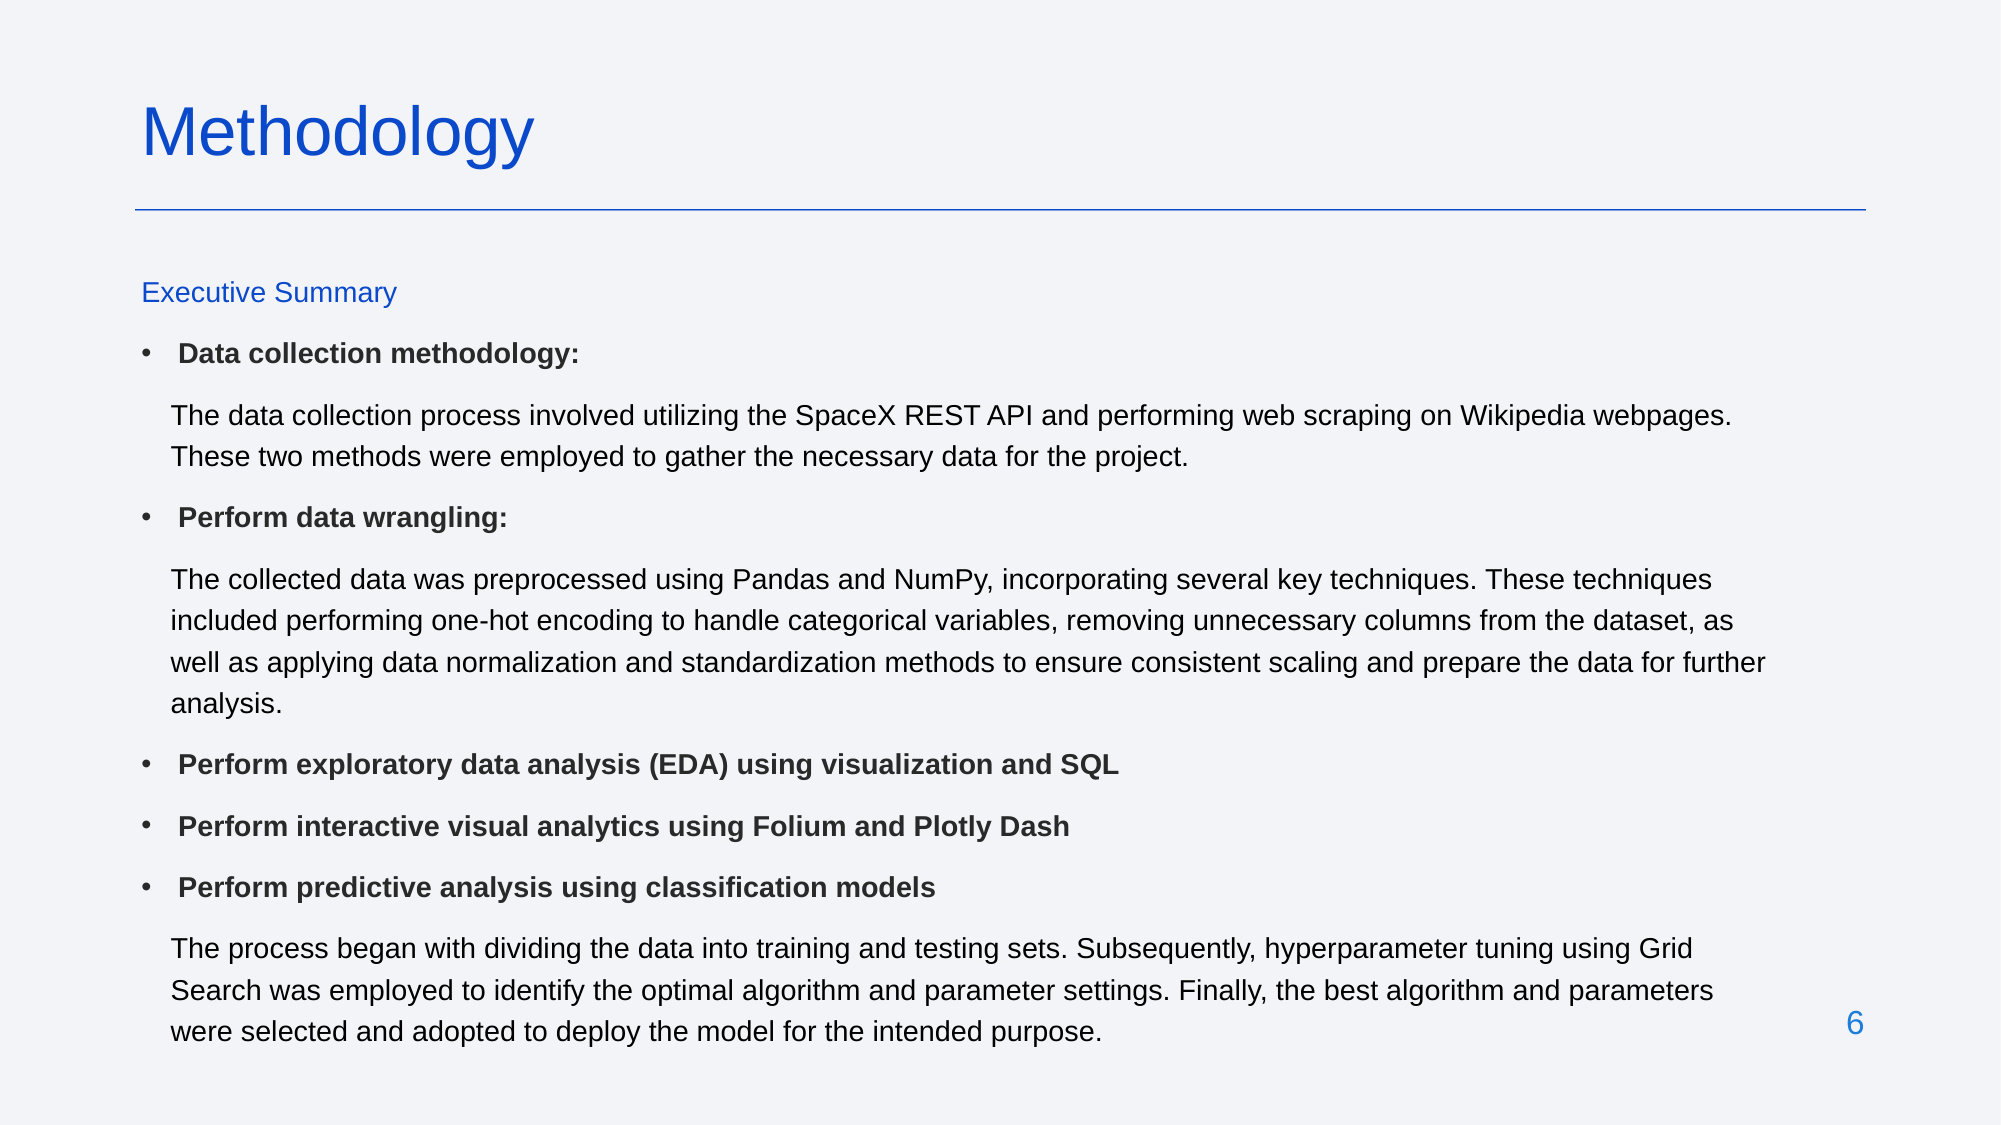

Methodology
Executive Summary
Data collection methodology:
The data collection process involved utilizing the SpaceX REST API and performing web scraping on Wikipedia webpages. These two methods were employed to gather the necessary data for the project.
Perform data wrangling:
The collected data was preprocessed using Pandas and NumPy, incorporating several key techniques. These techniques included performing one-hot encoding to handle categorical variables, removing unnecessary columns from the dataset, as well as applying data normalization and standardization methods to ensure consistent scaling and prepare the data for further analysis.
Perform exploratory data analysis (EDA) using visualization and SQL
Perform interactive visual analytics using Folium and Plotly Dash
Perform predictive analysis using classification models
The process began with dividing the data into training and testing sets. Subsequently, hyperparameter tuning using Grid Search was employed to identify the optimal algorithm and parameter settings. Finally, the best algorithm and parameters were selected and adopted to deploy the model for the intended purpose.

6